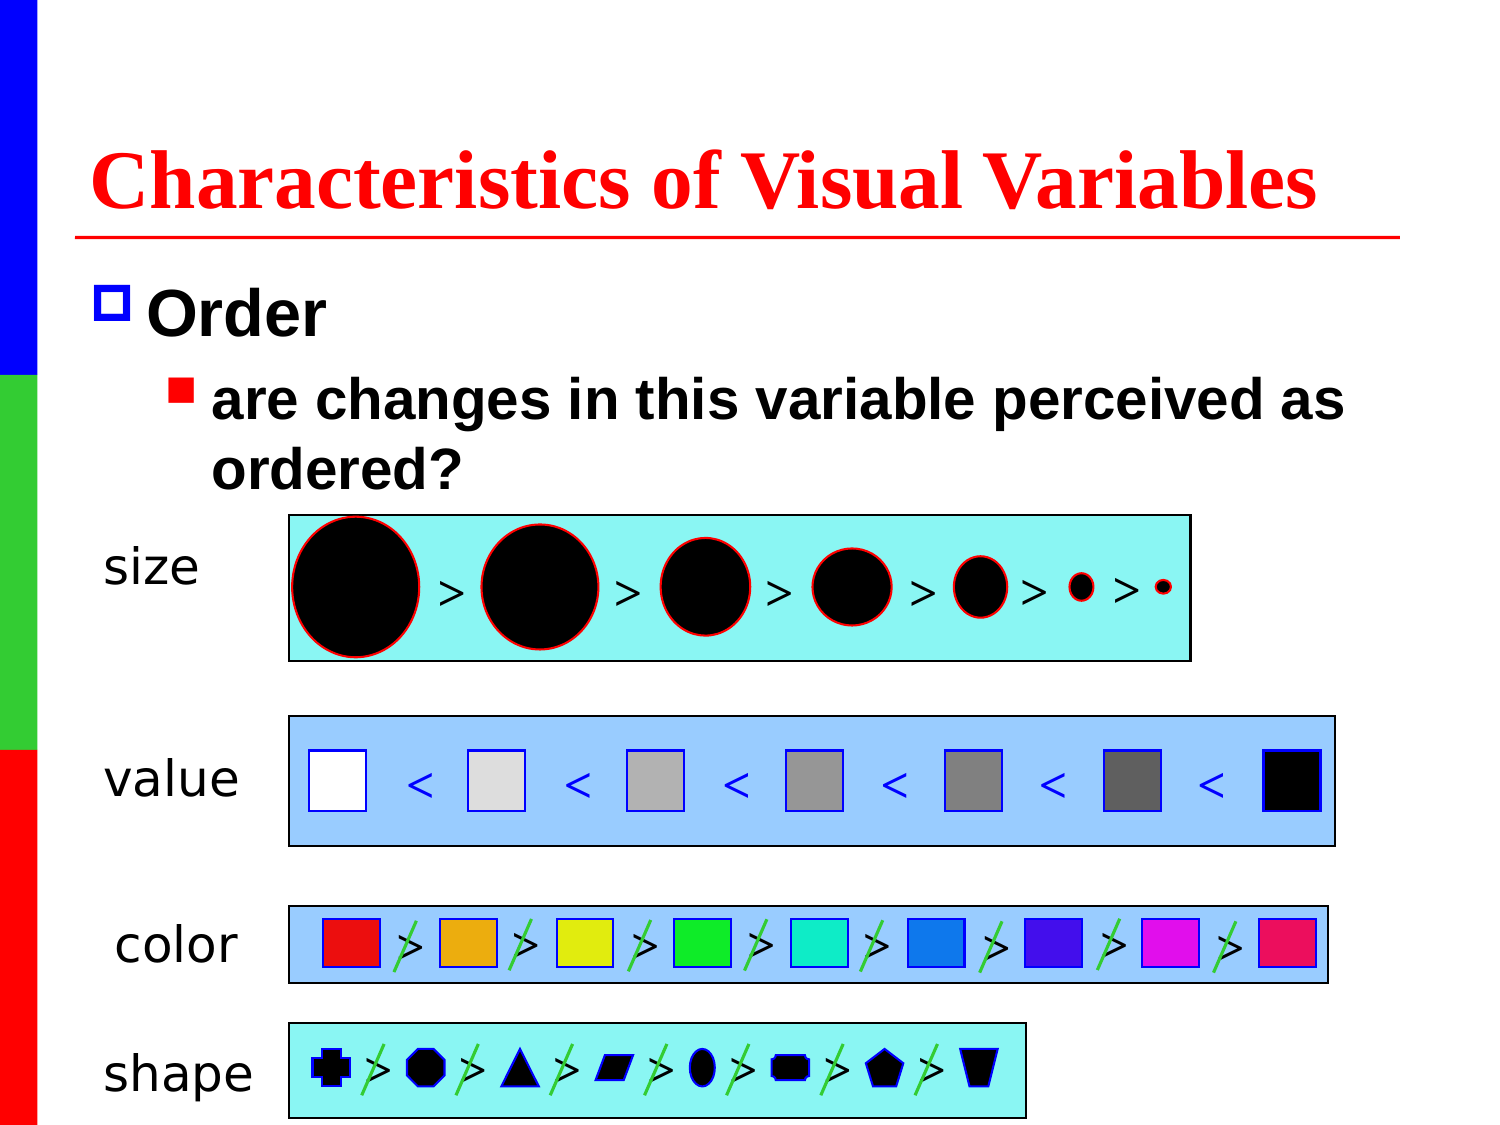

# Characteristics of Visual Variables
Order
are changes in this variable perceived as ordered?

>
>
>
>
>
>

size

<
<
<
<
<
<

value
color
>

>

>

>

>

>

>

>

>

>

>

>

>

>

>

shape